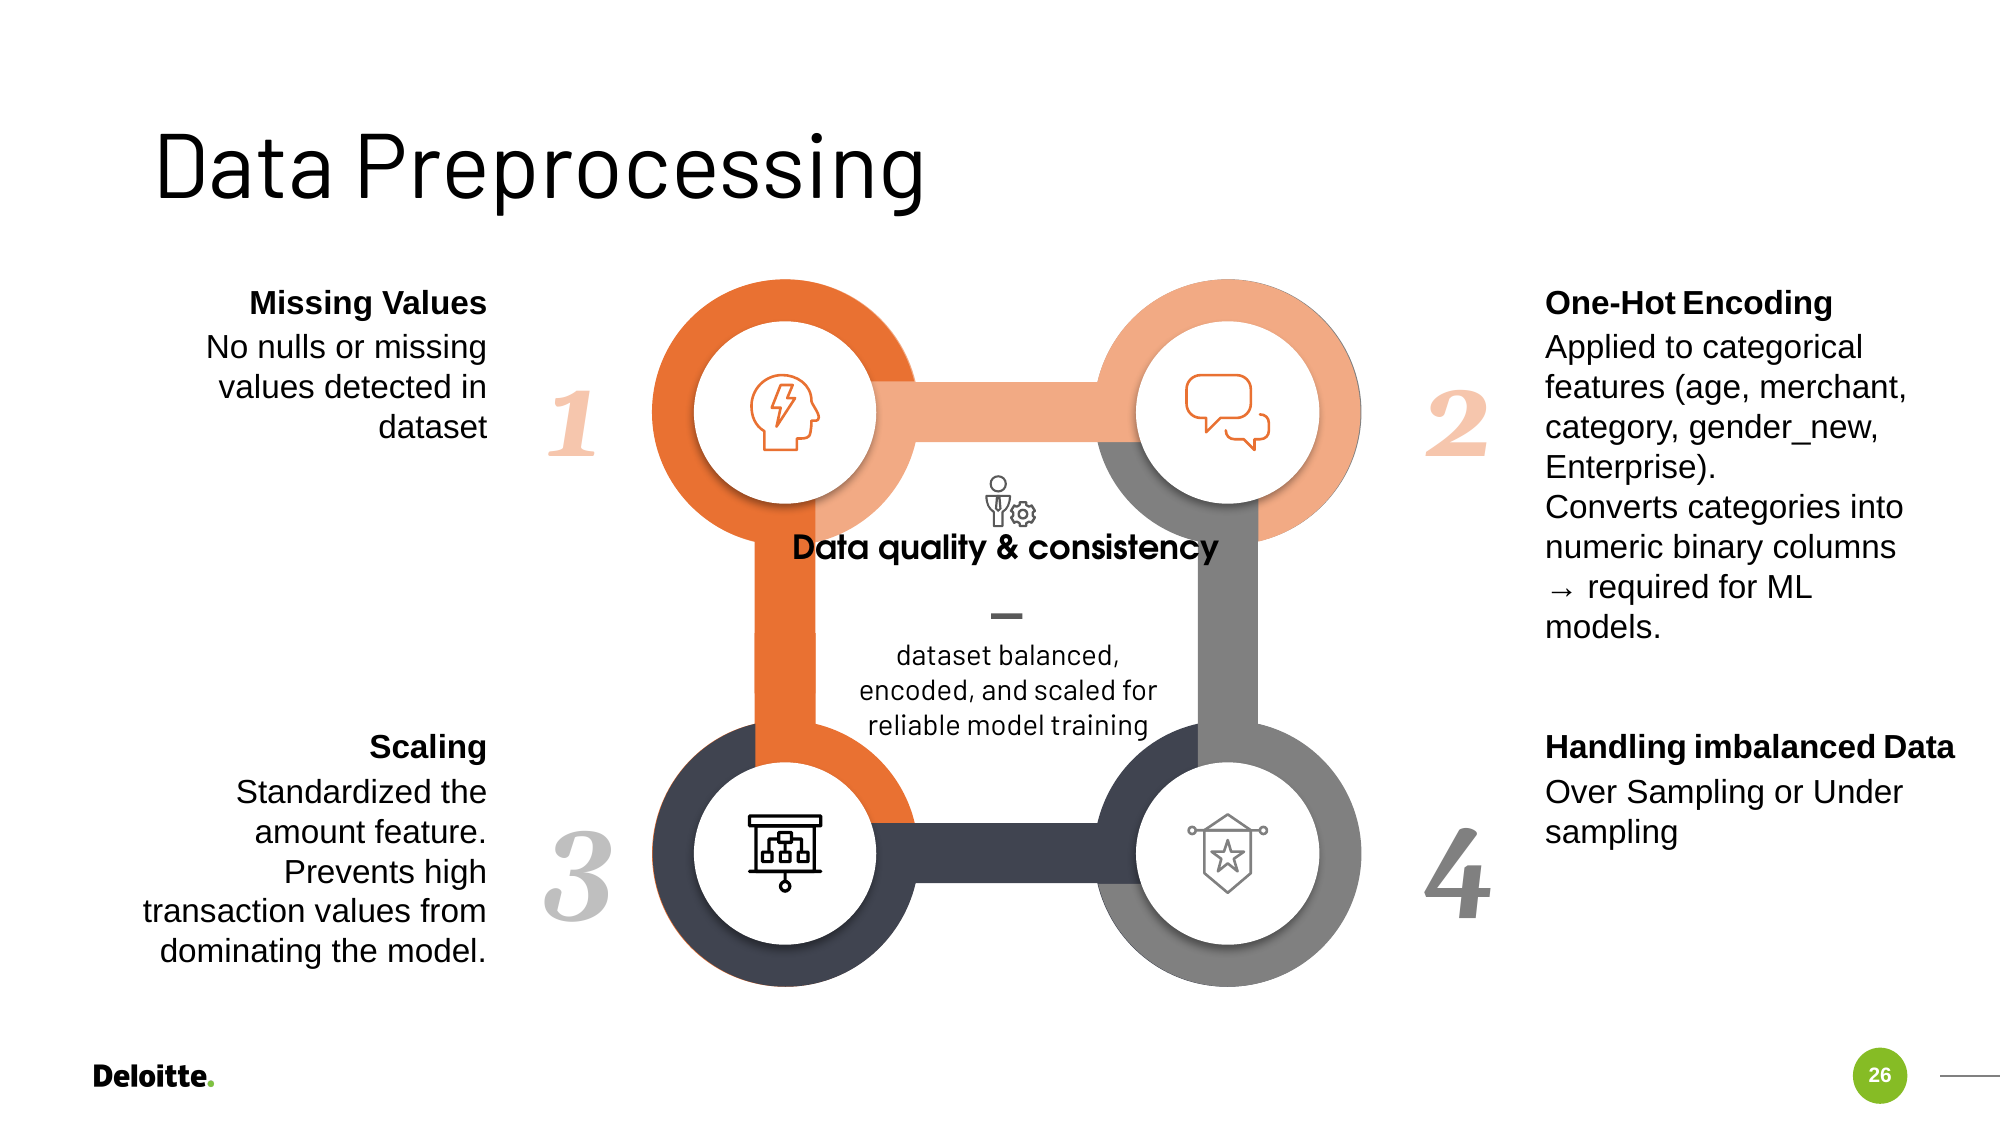

# Data Preprocessing

Missing Values
One-Hot Encoding

No nulls or missing values detected in dataset
Applied to categorical features (age, merchant, category, gender_new, Enterprise).
Converts categories into numeric binary columns → required for ML models.
1
2

Data quality & consistency

dataset balanced, encoded, and scaled for reliable model training

Scaling
Handling imbalanced Data

Standardized the amount feature.
Prevents high transaction values from dominating the model.
Over Sampling or Under sampling

3
4